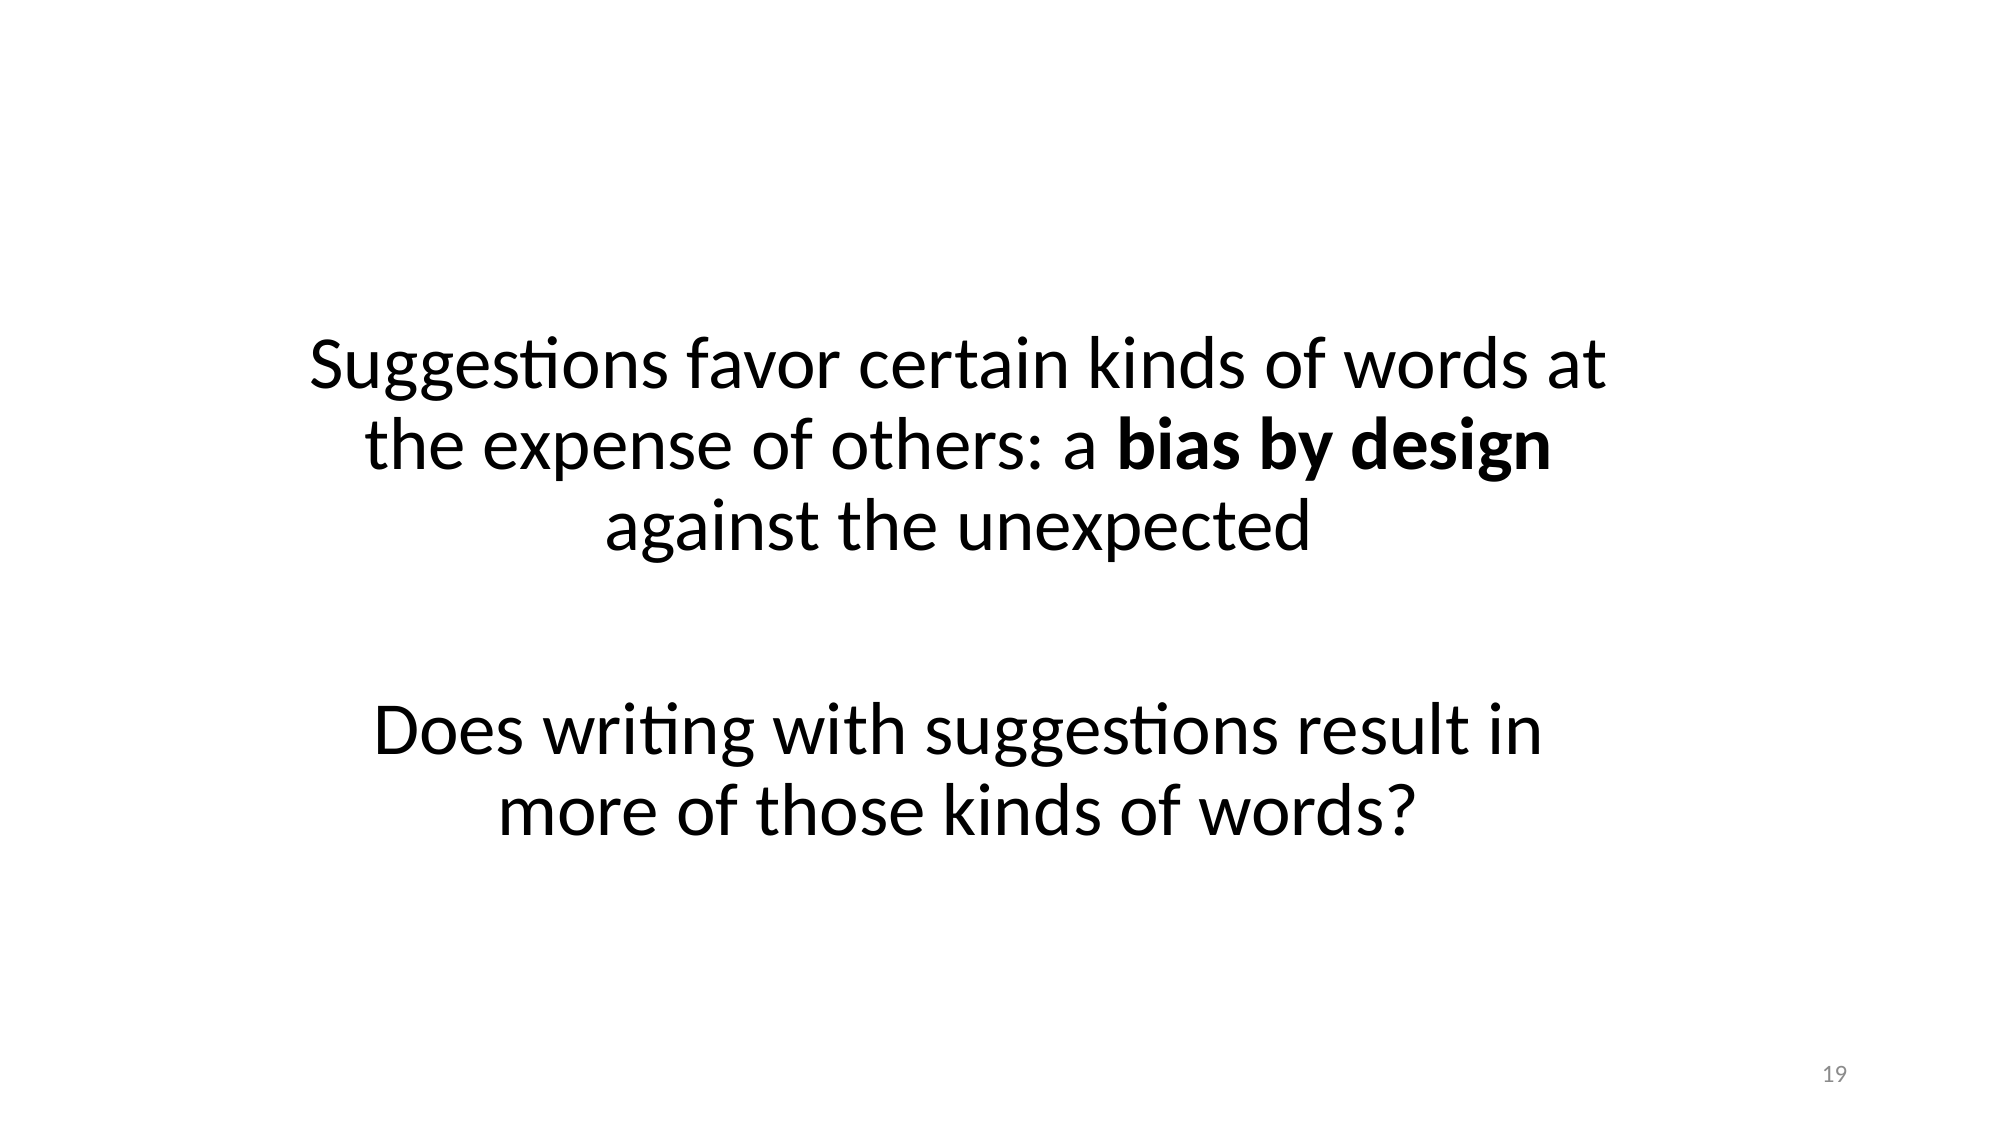

Suggestions favor certain kinds of words at the expense of others: a bias by design against the unexpected

Does writing with suggestions result in more of those kinds of words?

19